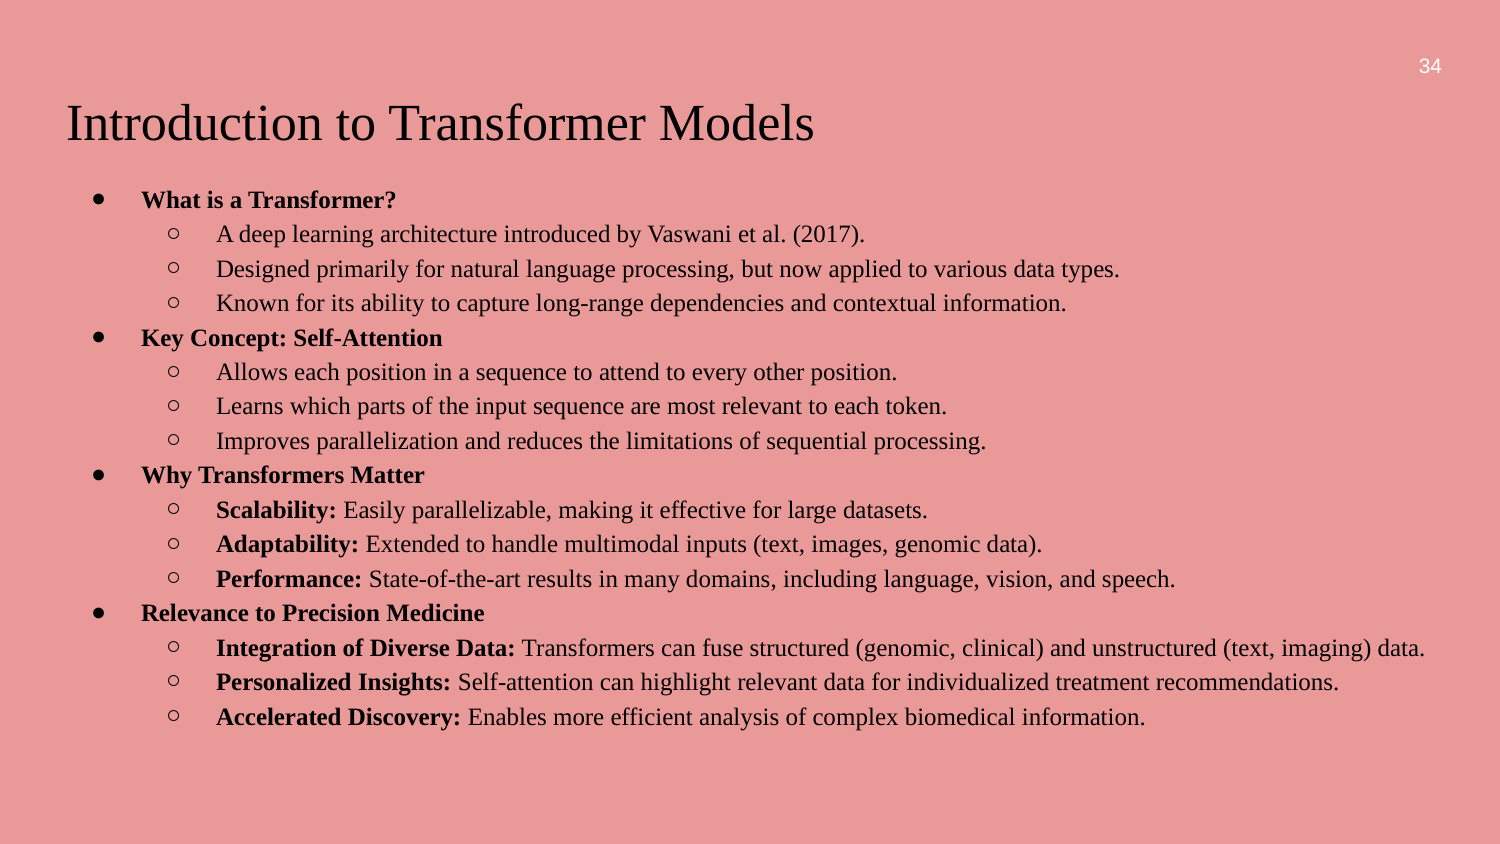

34
# Introduction to Transformer Models
What is a Transformer?
A deep learning architecture introduced by Vaswani et al. (2017).
Designed primarily for natural language processing, but now applied to various data types.
Known for its ability to capture long-range dependencies and contextual information.
Key Concept: Self-Attention
Allows each position in a sequence to attend to every other position.
Learns which parts of the input sequence are most relevant to each token.
Improves parallelization and reduces the limitations of sequential processing.
Why Transformers Matter
Scalability: Easily parallelizable, making it effective for large datasets.
Adaptability: Extended to handle multimodal inputs (text, images, genomic data).
Performance: State-of-the-art results in many domains, including language, vision, and speech.
Relevance to Precision Medicine
Integration of Diverse Data: Transformers can fuse structured (genomic, clinical) and unstructured (text, imaging) data.
Personalized Insights: Self-attention can highlight relevant data for individualized treatment recommendations.
Accelerated Discovery: Enables more efficient analysis of complex biomedical information.